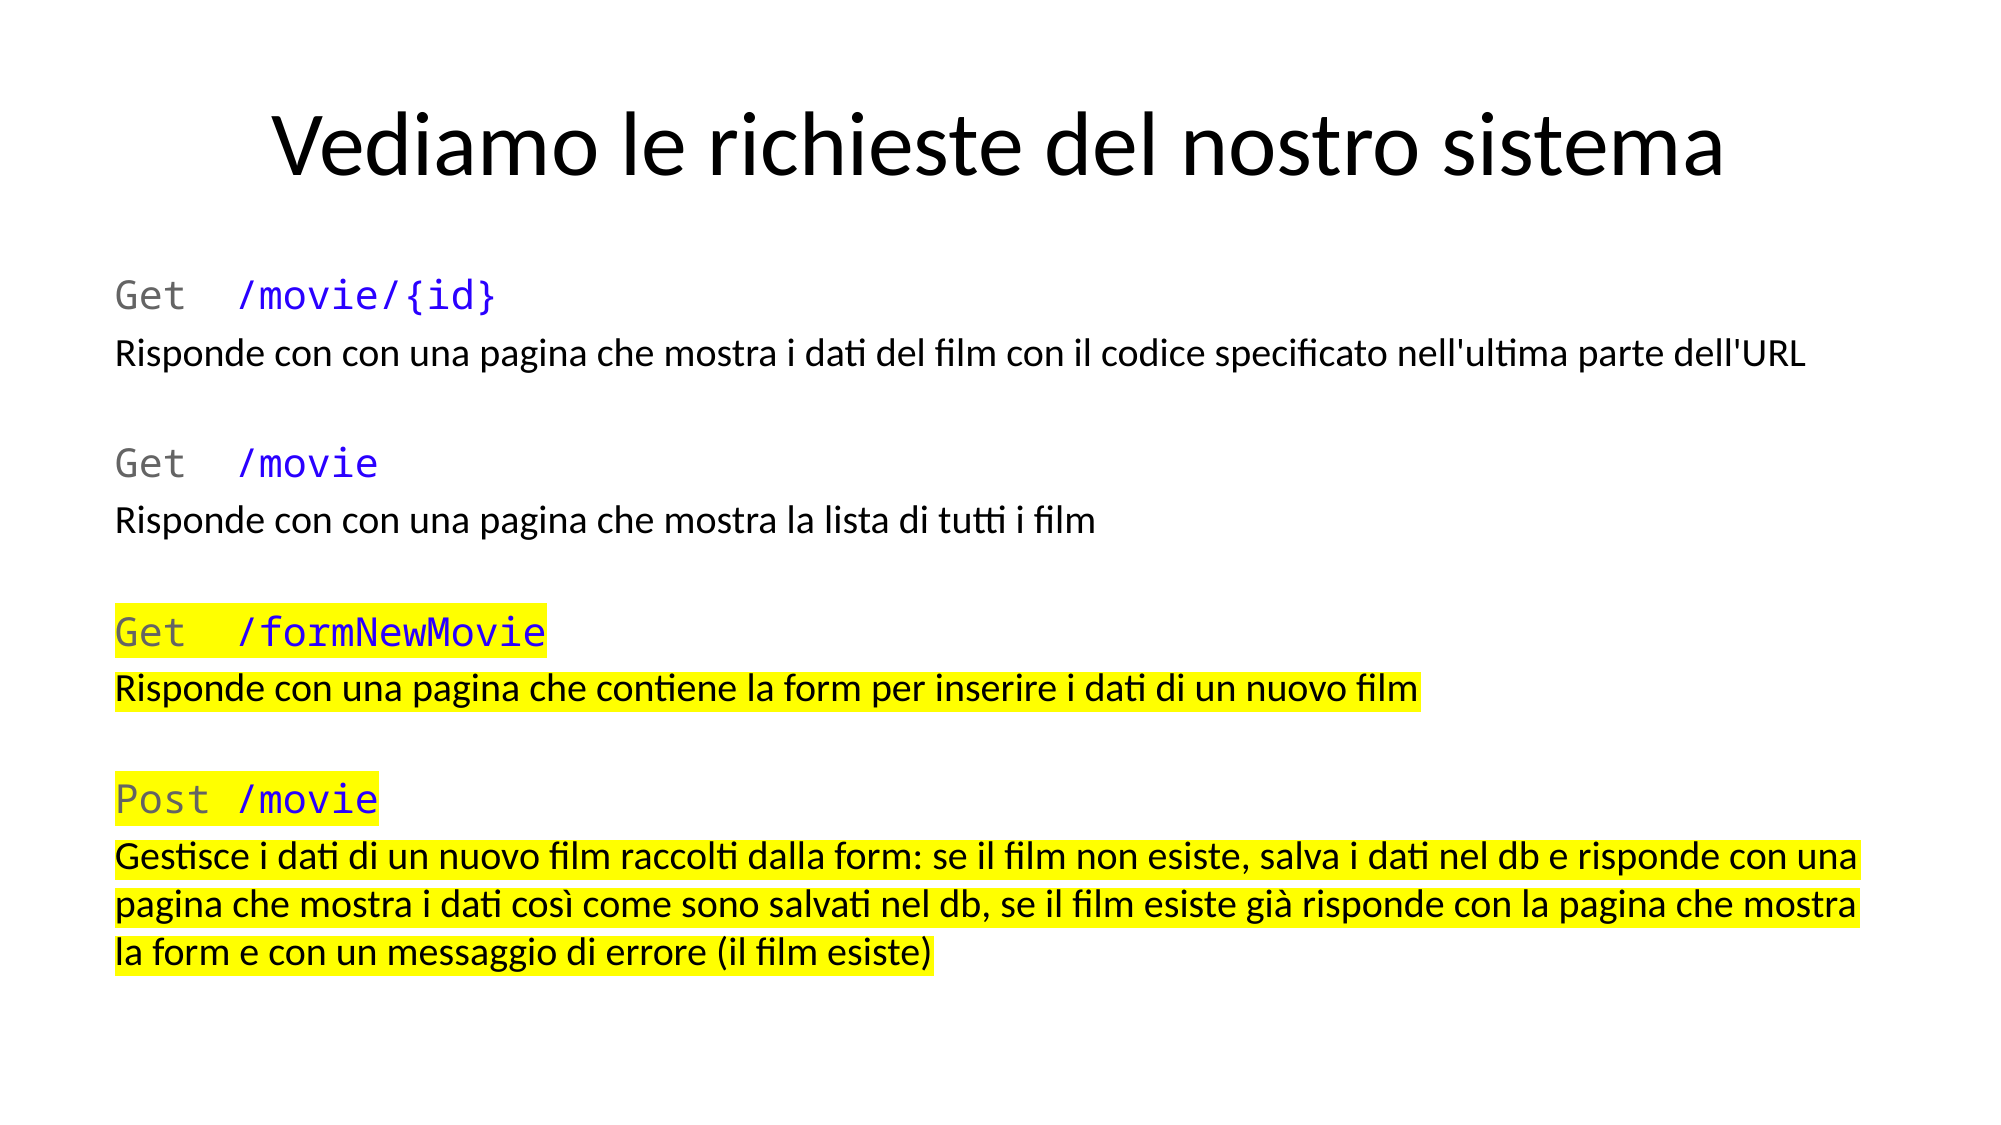

# Vediamo le richieste del nostro sistema
Get  /movie/{id}
Risponde con con una pagina che mostra i dati del film con il codice specificato nell'ultima parte dell'URL

Get  /movie
Risponde con con una pagina che mostra la lista di tutti i film

Get  /formNewMovie
Risponde con una pagina che contiene la form per inserire i dati di un nuovo film

Post /movie
Gestisce i dati di un nuovo film raccolti dalla form: se il film non esiste, salva i dati nel db e risponde con una pagina che mostra i dati così come sono salvati nel db, se il film esiste già risponde con la pagina che mostra la form e con un messaggio di errore (il film esiste)